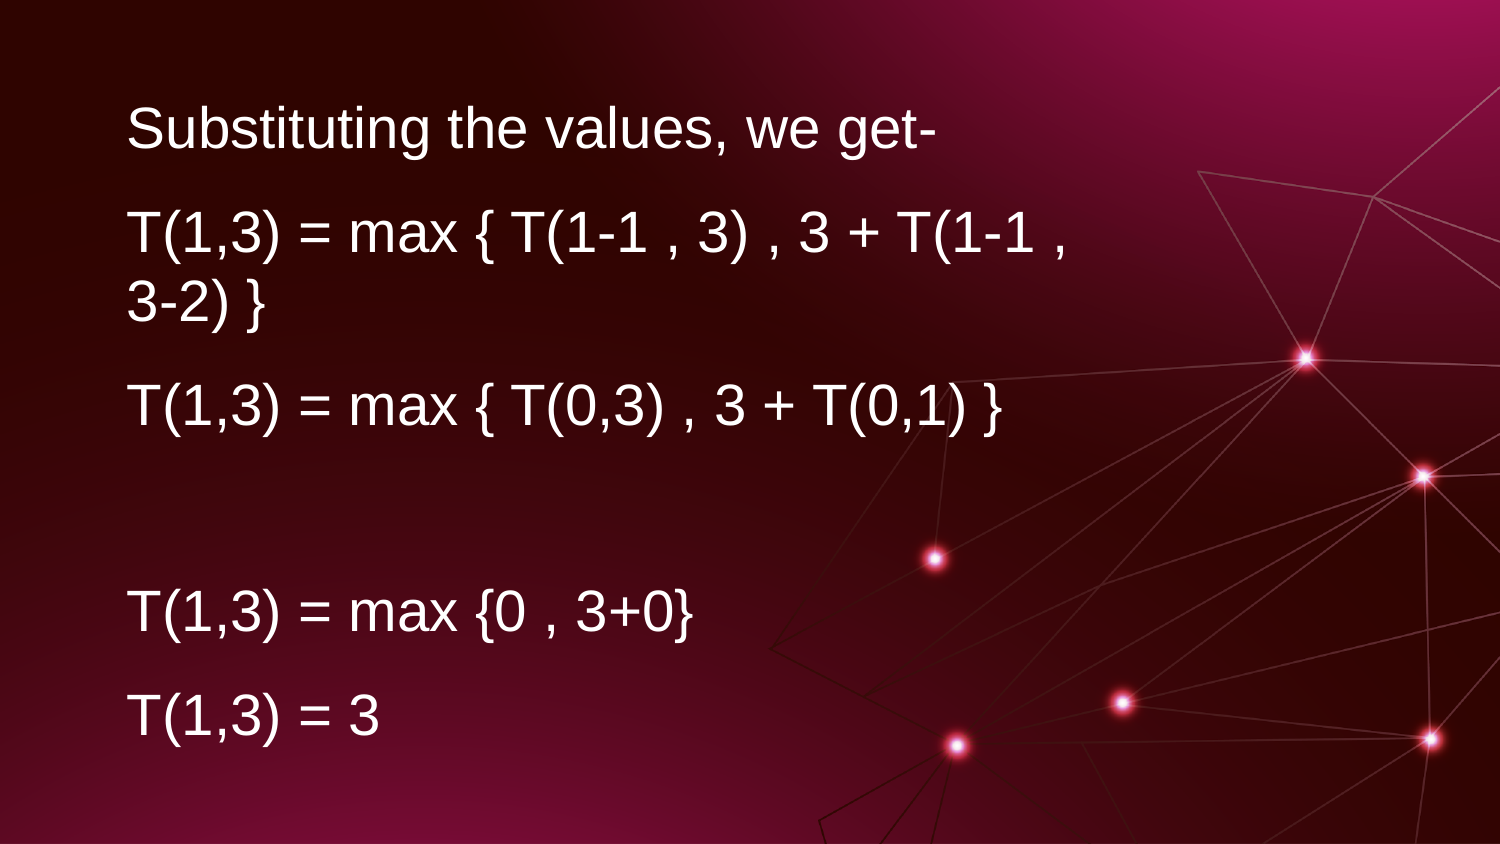

Substituting the values, we get-
T(1,3) = max { T(1-1 , 3) , 3 + T(1-1 , 3-2) }
T(1,3) = max { T(0,3) , 3 + T(0,1) }

T(1,3) = max {0 , 3+0}
T(1,3) = 3